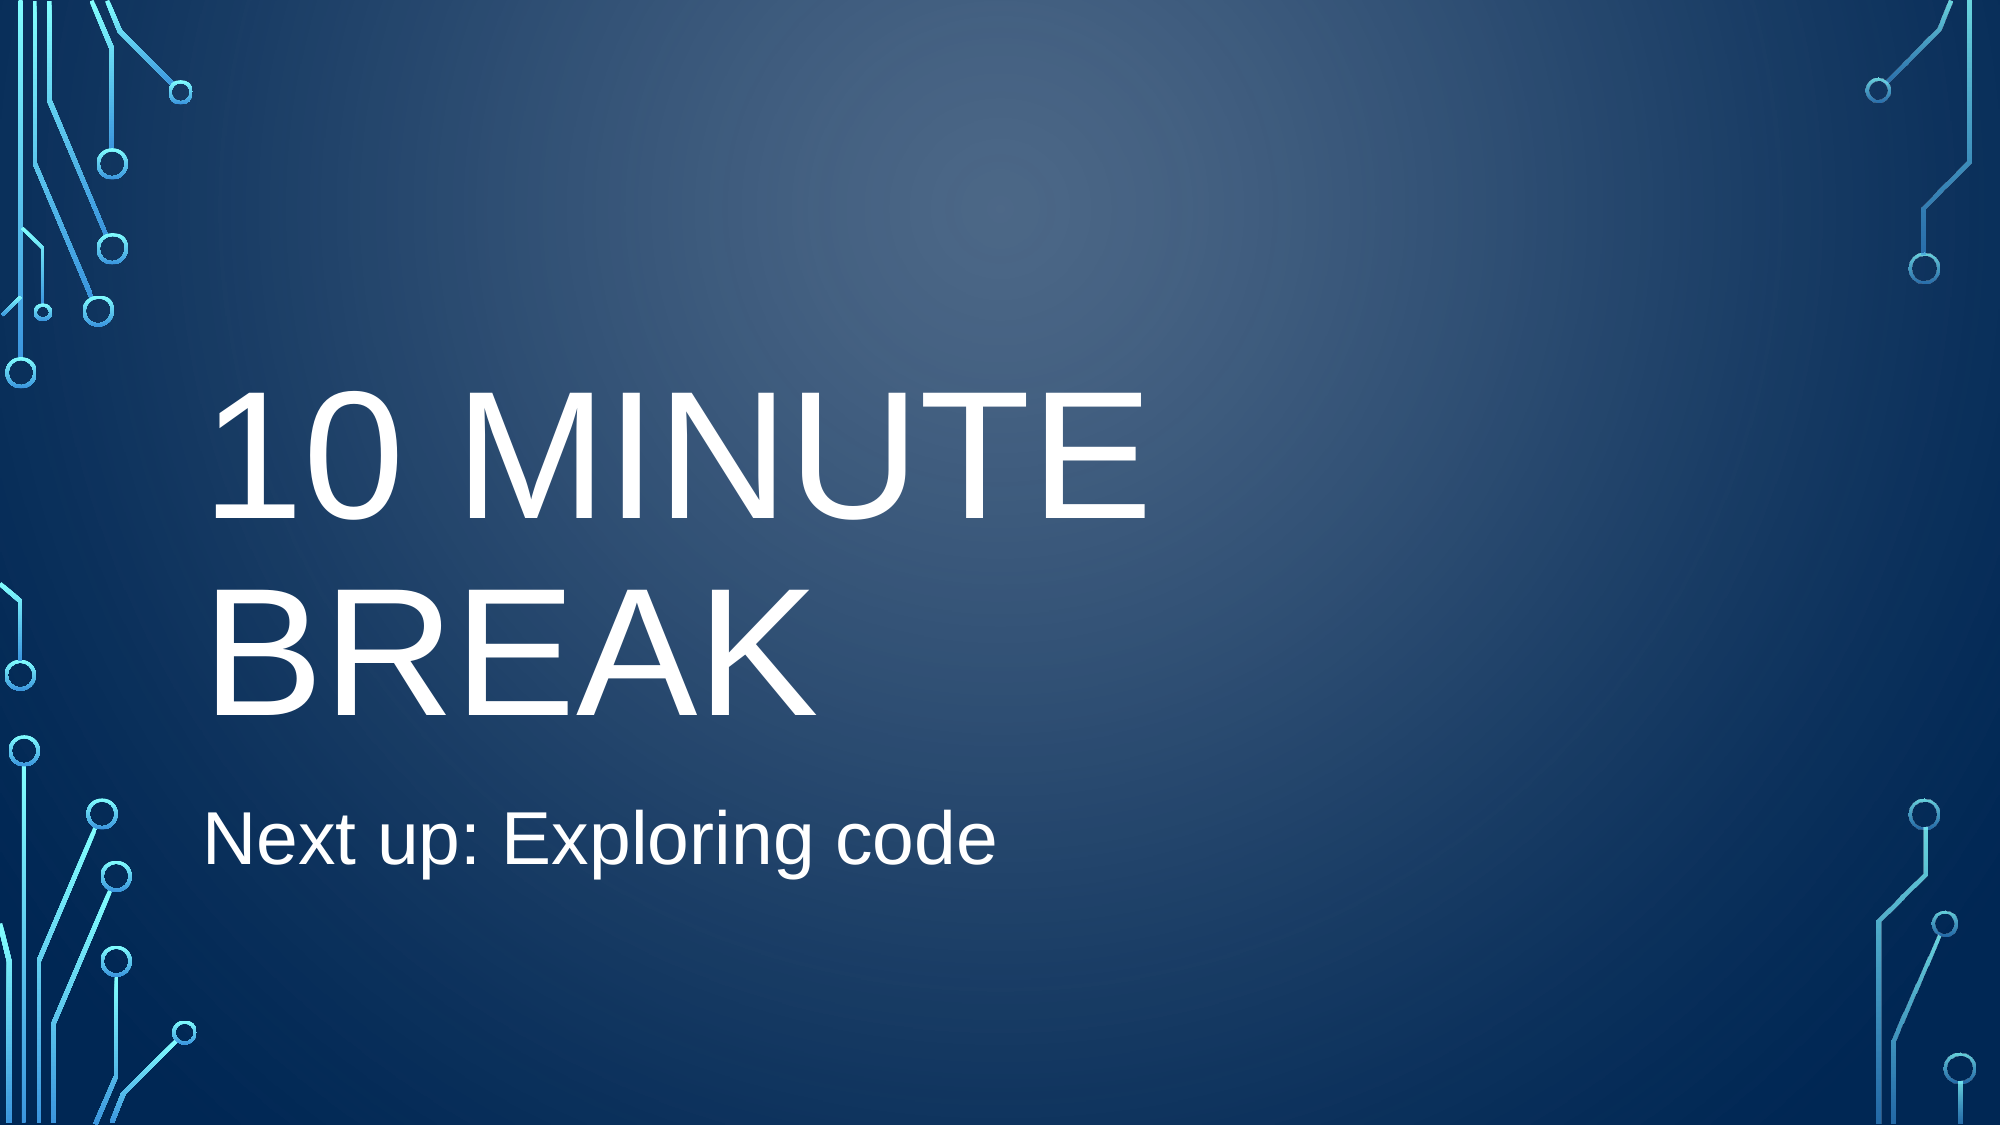

# 10 MINUTE BREAK
Next up: Exploring code